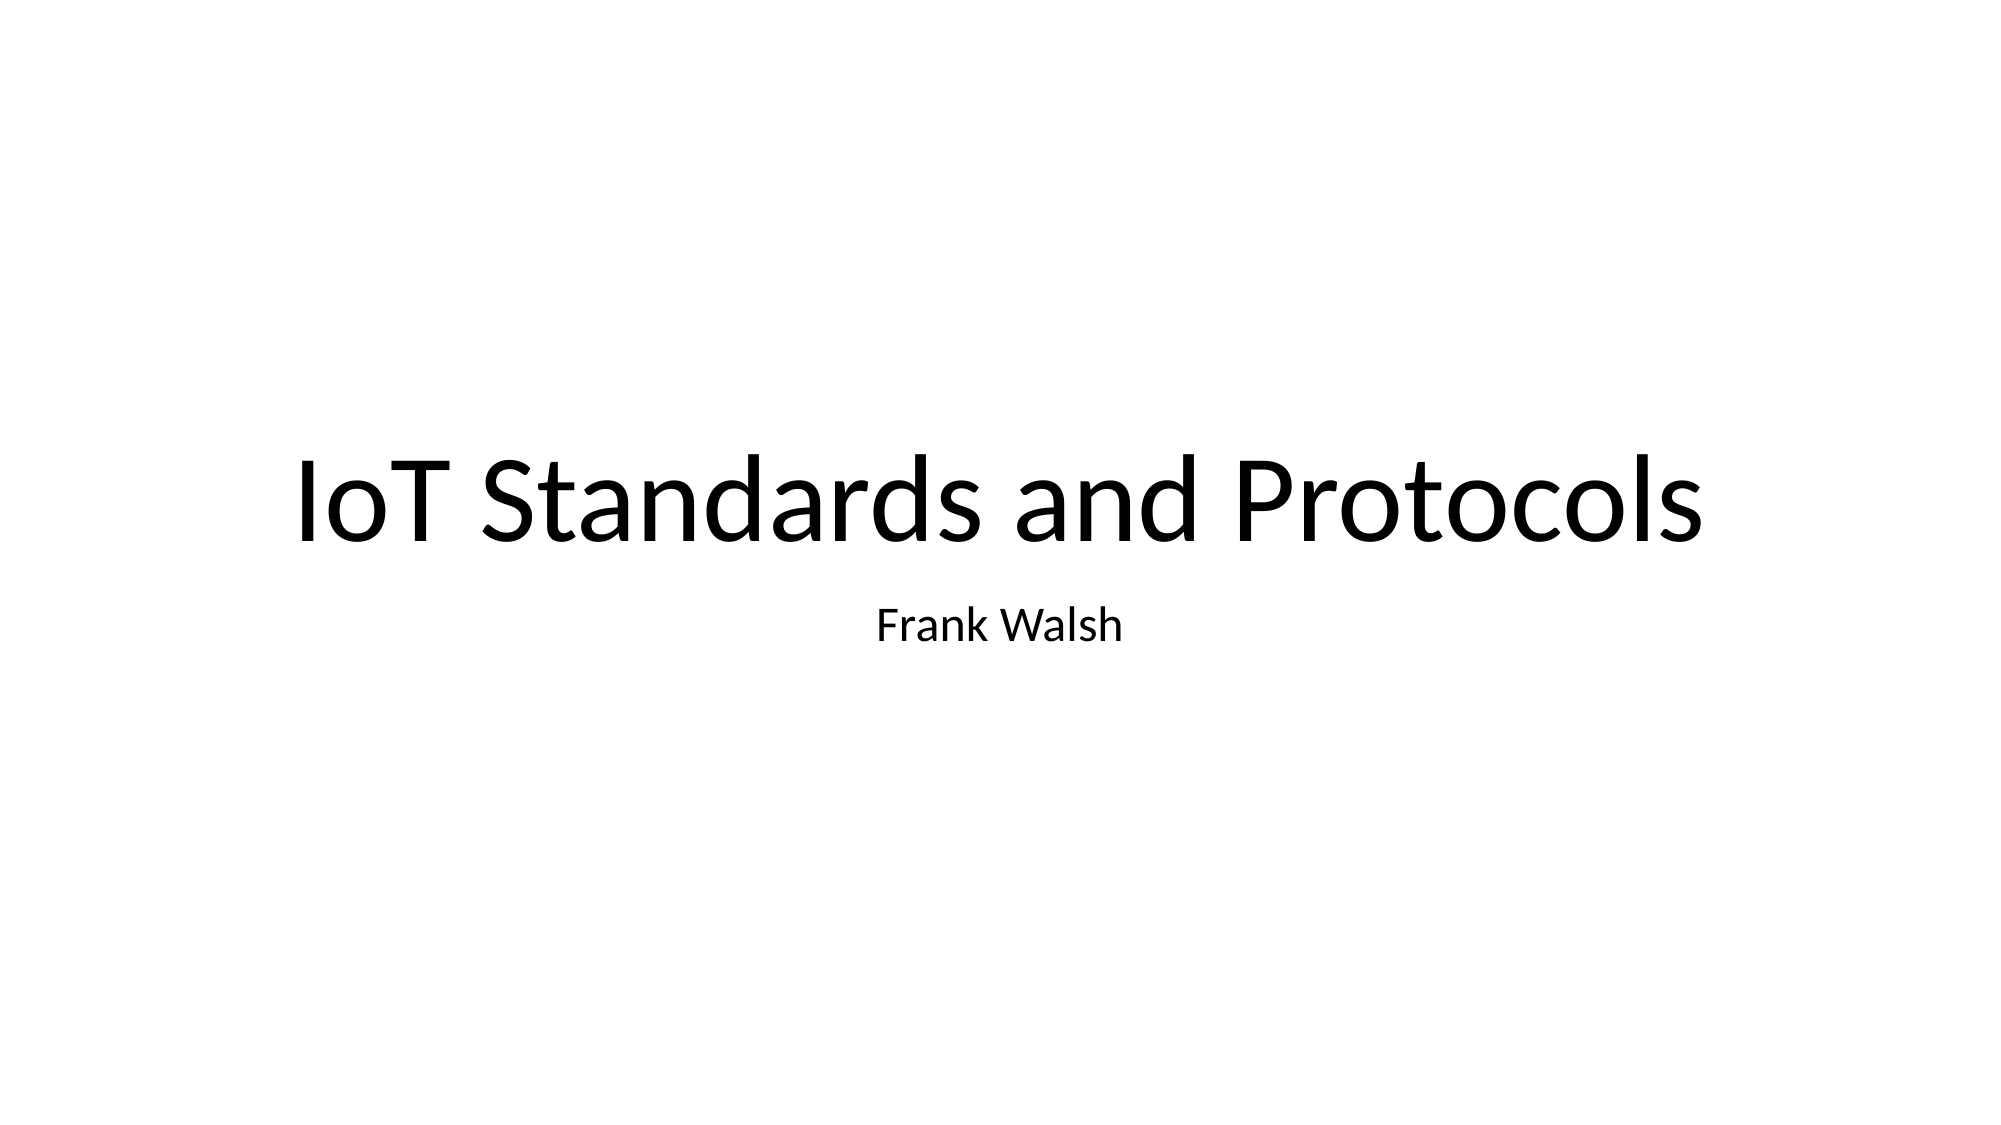

# IoT Standards and Protocols
Frank Walsh